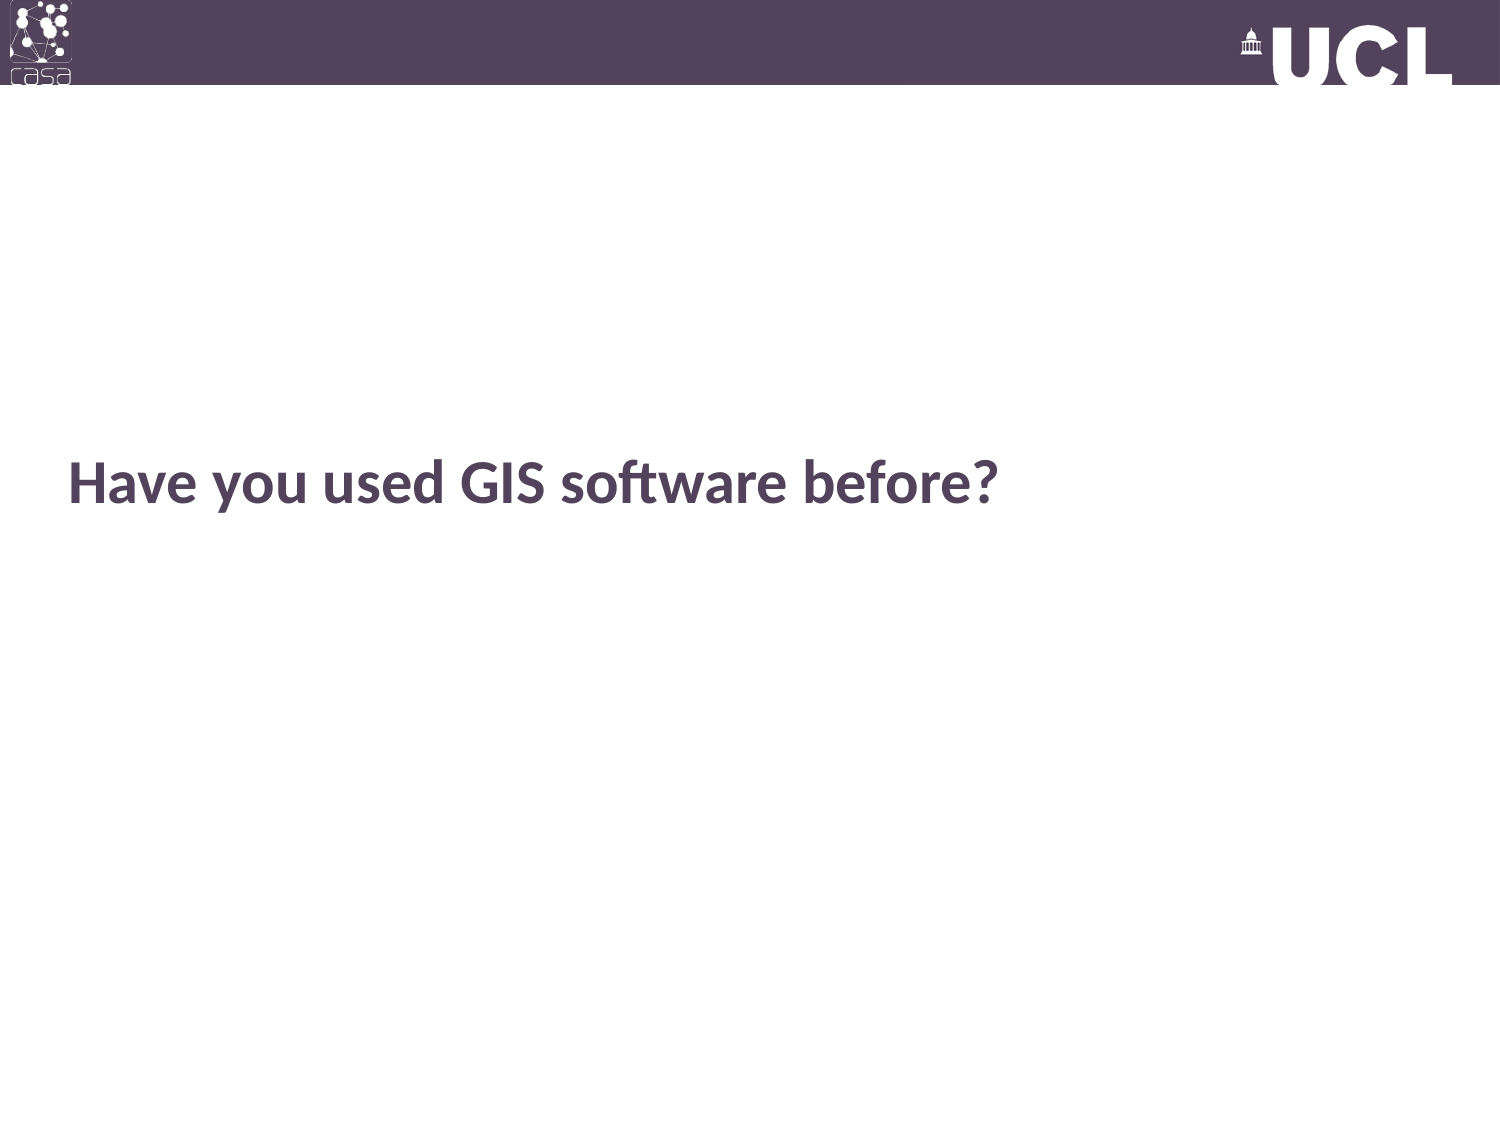

# Have you used GIS software before?